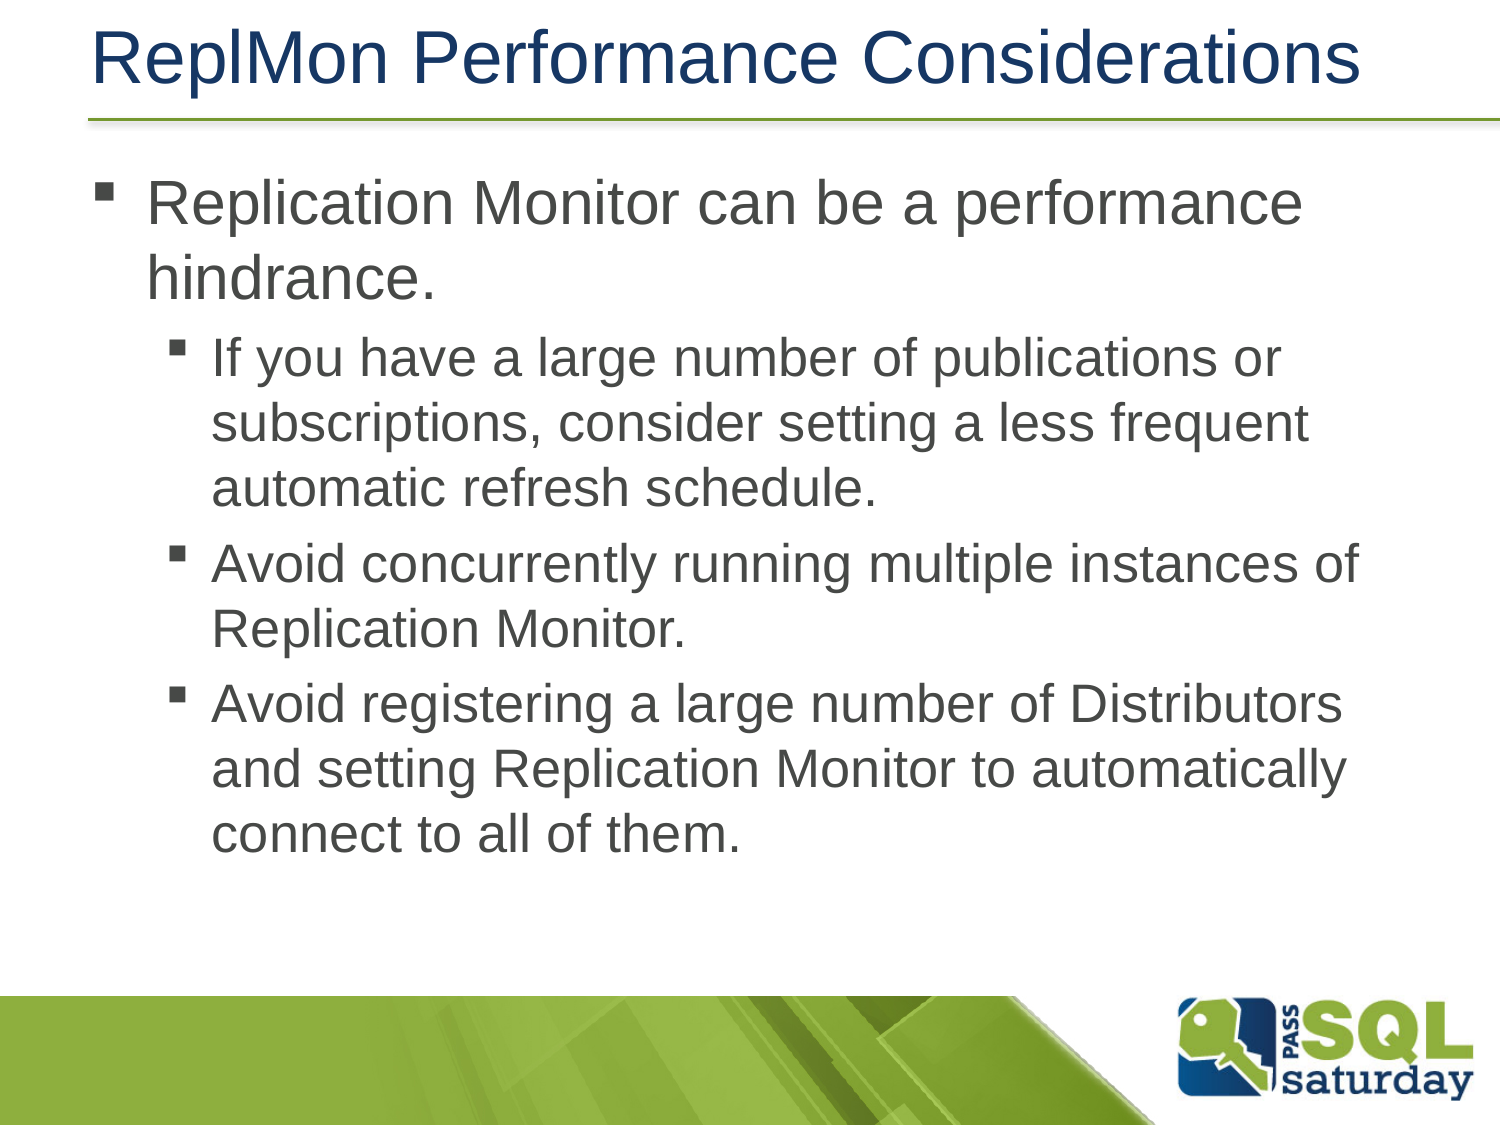

# ReplMon Performance Considerations
Replication Monitor can be a performance hindrance.
If you have a large number of publications or subscriptions, consider setting a less frequent automatic refresh schedule.
Avoid concurrently running multiple instances of Replication Monitor.
Avoid registering a large number of Distributors and setting Replication Monitor to automatically connect to all of them.